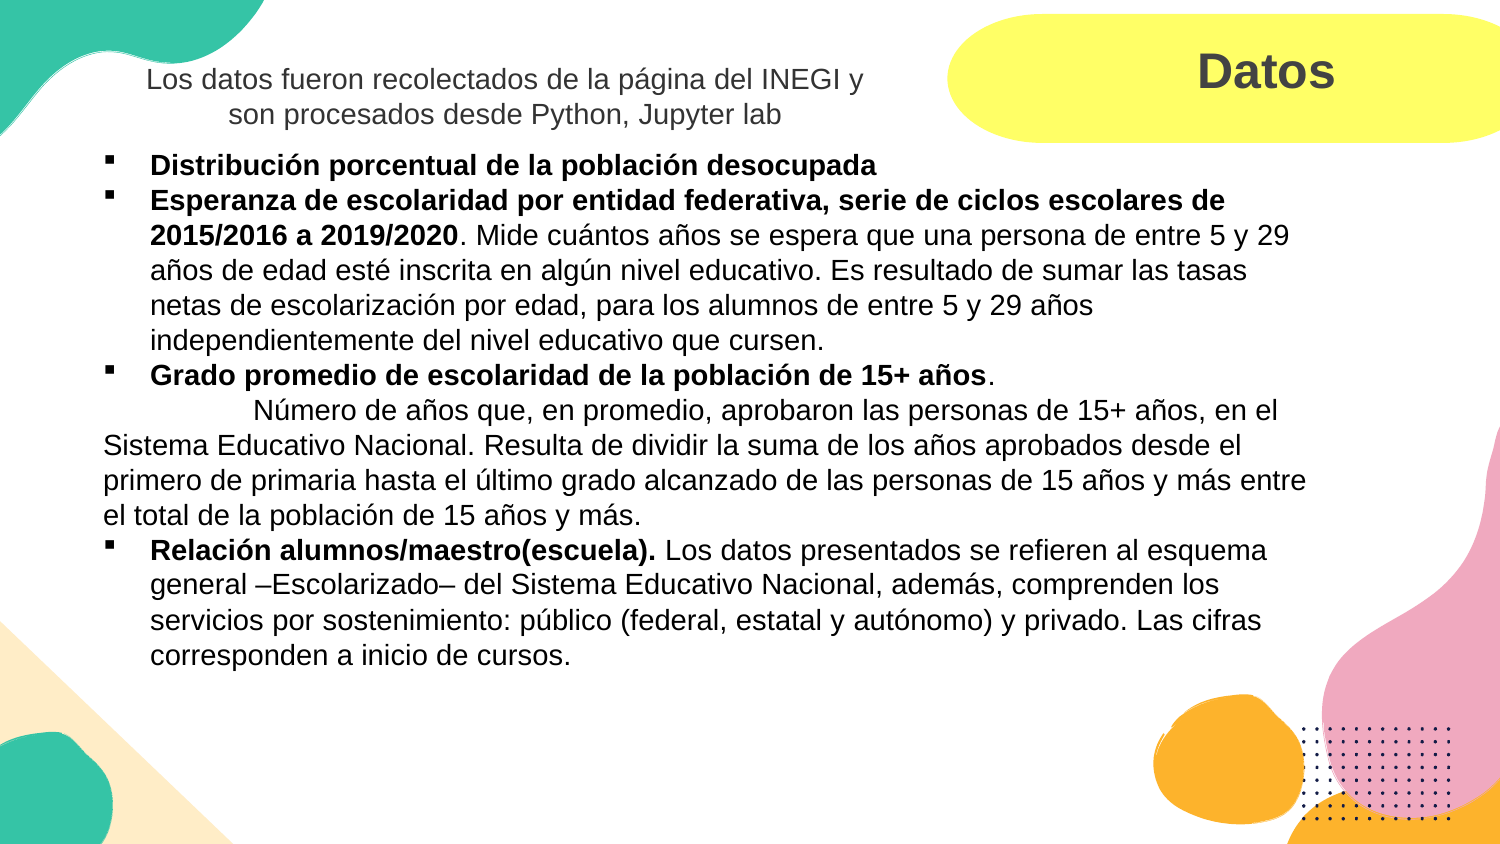

Datos
Los datos fueron recolectados de la página del INEGI y son procesados desde Python, Jupyter lab
Distribución porcentual de la población desocupada
Esperanza de escolaridad por entidad federativa, serie de ciclos escolares de 2015/2016 a 2019/2020. Mide cuántos años se espera que una persona de entre 5 y 29 años de edad esté inscrita en algún nivel educativo. Es resultado de sumar las tasas netas de escolarización por edad, para los alumnos de entre 5 y 29 años independientemente del nivel educativo que cursen.
Grado promedio de escolaridad de la población de 15+ años.
	Número de años que, en promedio, aprobaron las personas de 15+ años, en el Sistema Educativo Nacional. Resulta de dividir la suma de los años aprobados desde el primero de primaria hasta el último grado alcanzado de las personas de 15 años y más entre el total de la población de 15 años y más.
Relación alumnos/maestro(escuela). Los datos presentados se refieren al esquema general –Escolarizado– del Sistema Educativo Nacional, además, comprenden los servicios por sostenimiento: público (federal, estatal y autónomo) y privado. Las cifras corresponden a inicio de cursos.